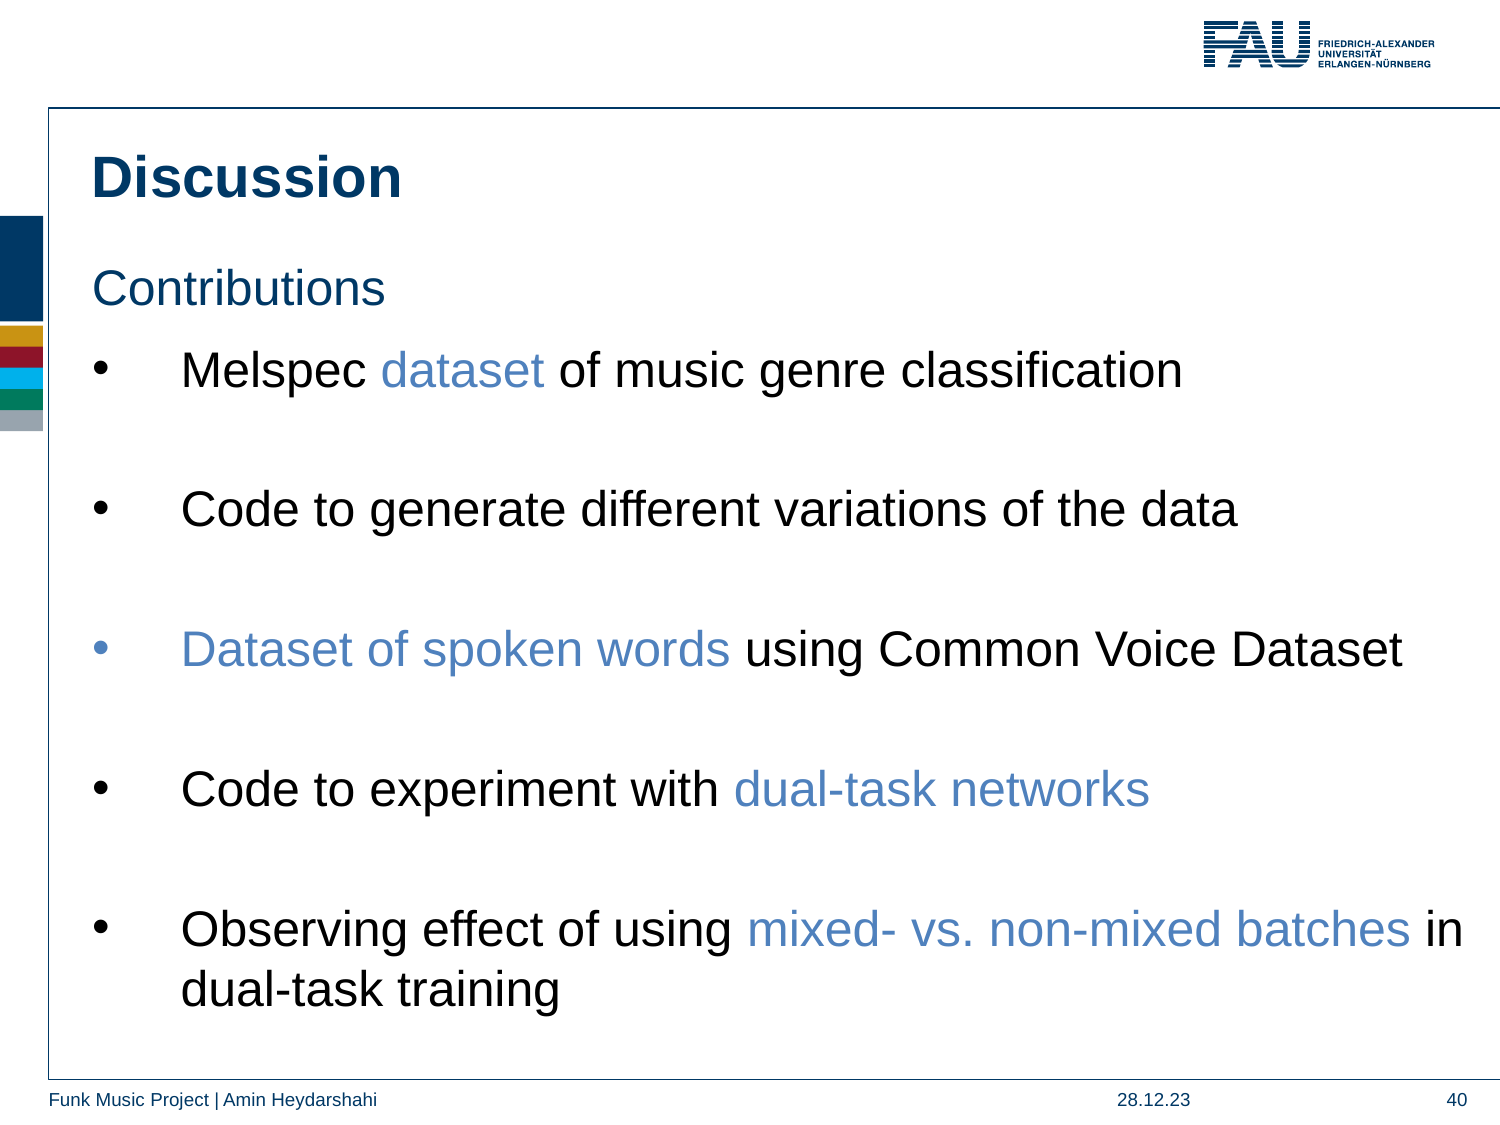

Discussion
Contributions
Melspec dataset of music genre classification

Code to generate different variations of the data

Dataset of spoken words using Common Voice Dataset

Code to experiment with dual-task networks

Observing effect of using mixed- vs. non-mixed batches in dual-task training
28.12.23
40
Funk Music Project | Amin Heydarshahi